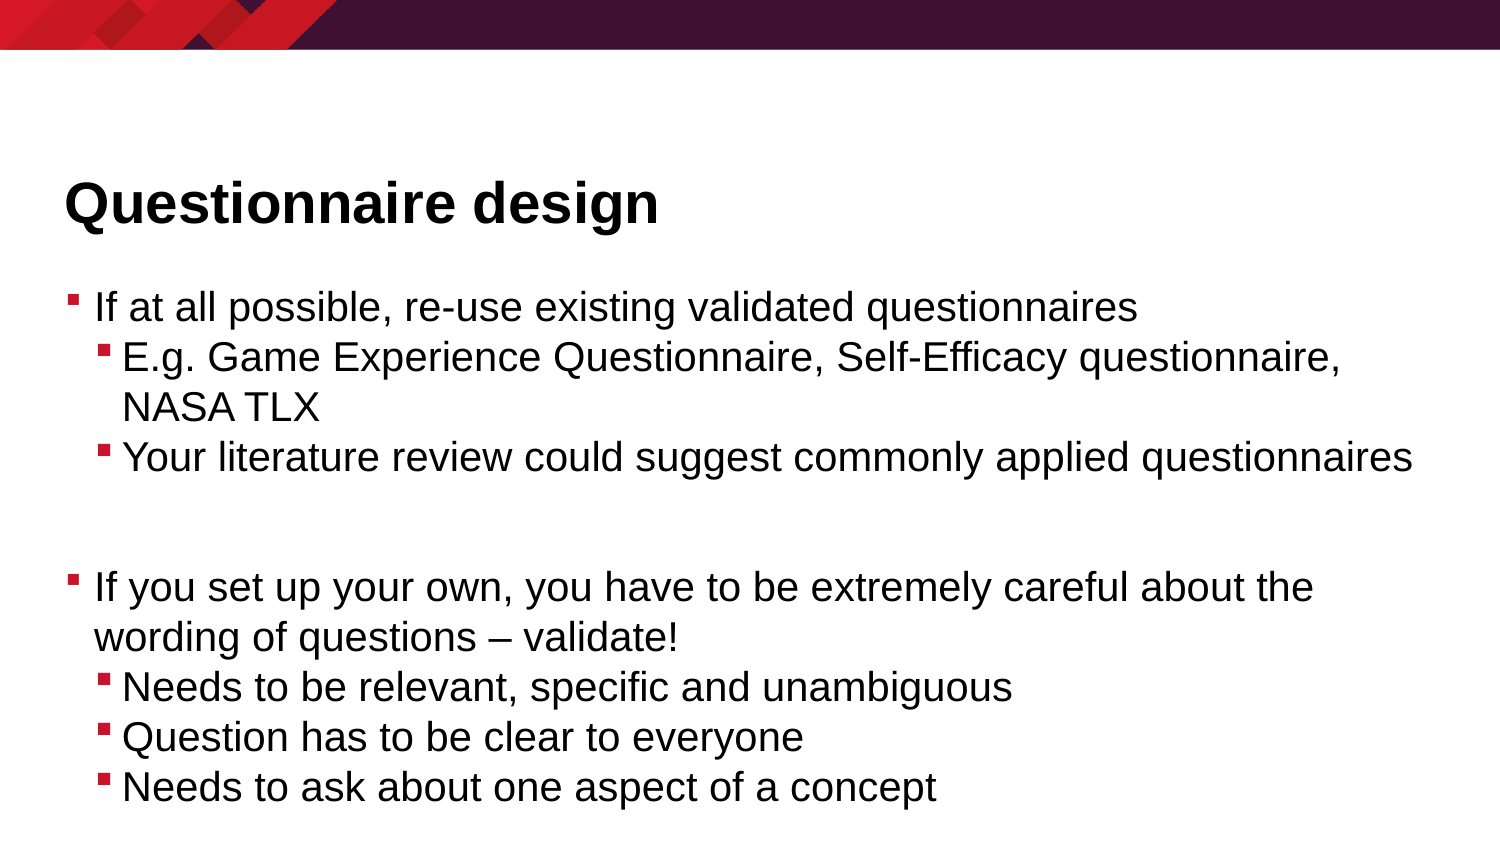

# Questionnaire design
If at all possible, re-use existing validated questionnaires
E.g. Game Experience Questionnaire, Self-Efficacy questionnaire, NASA TLX
Your literature review could suggest commonly applied questionnaires

If you set up your own, you have to be extremely careful about the wording of questions – validate!
Needs to be relevant, specific and unambiguous
Question has to be clear to everyone
Needs to ask about one aspect of a concept